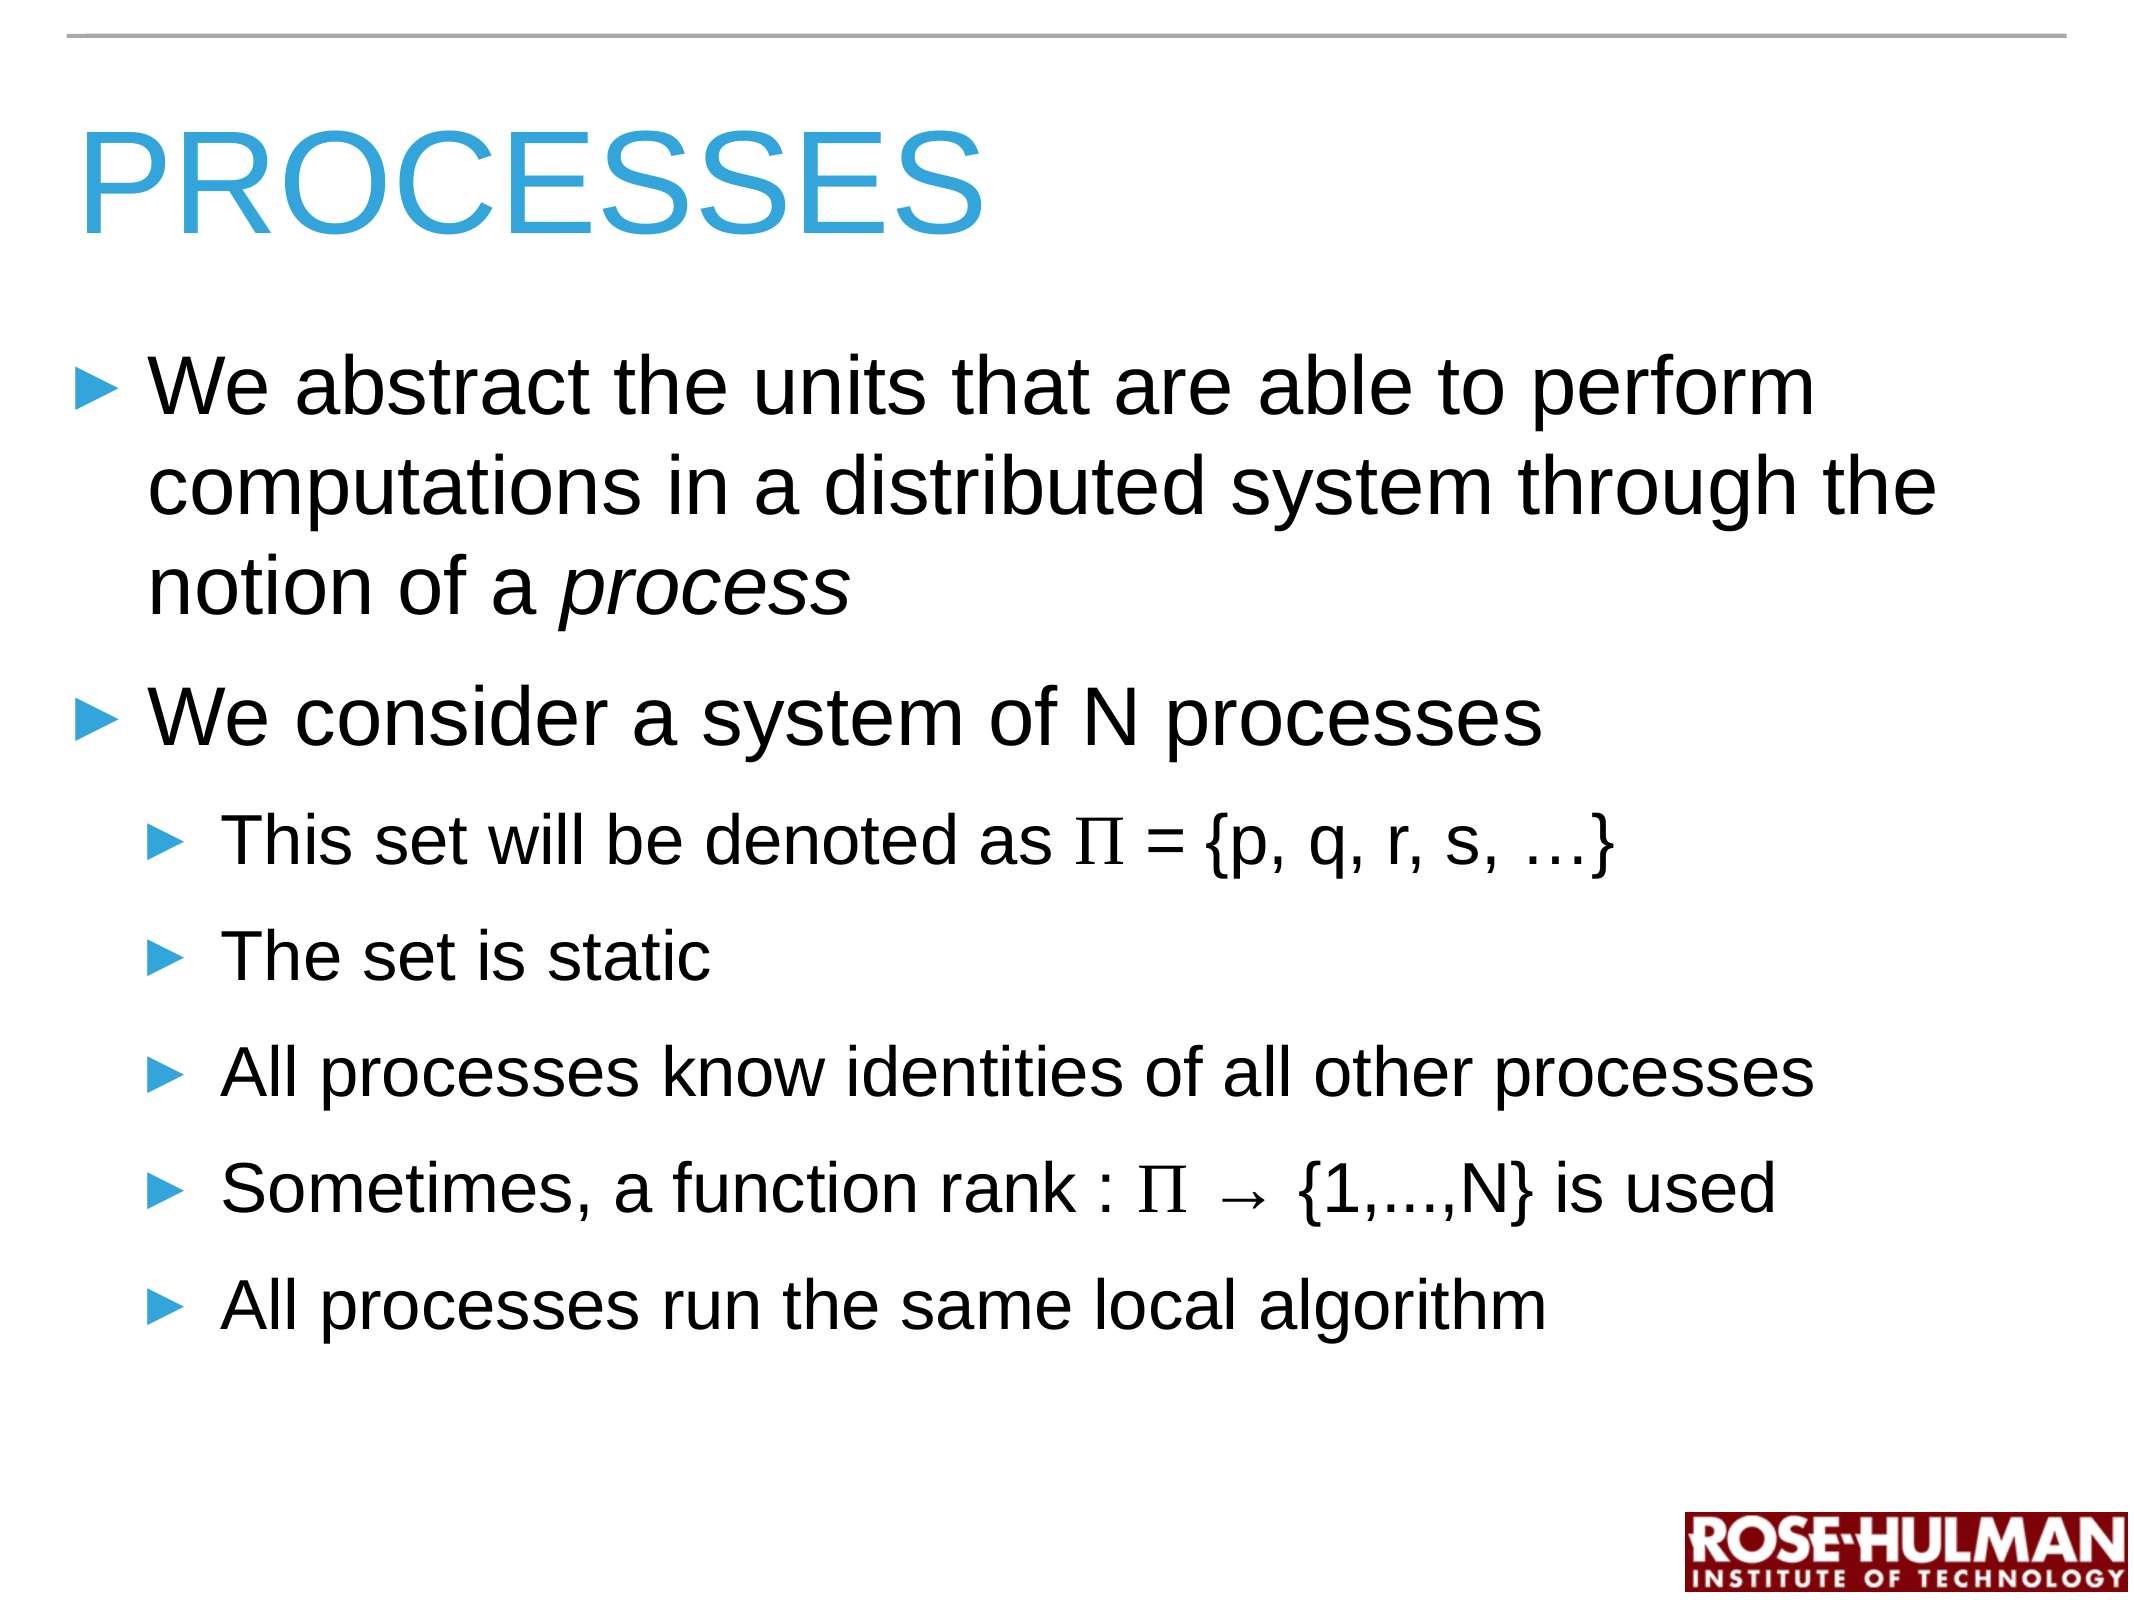

# processes
We abstract the units that are able to perform computations in a distributed system through the notion of a process
We consider a system of N processes
This set will be denoted as Π = {p, q, r, s, …}
The set is static
All processes know identities of all other processes
Sometimes, a function rank : Π → {1,...,N} is used
All processes run the same local algorithm
6